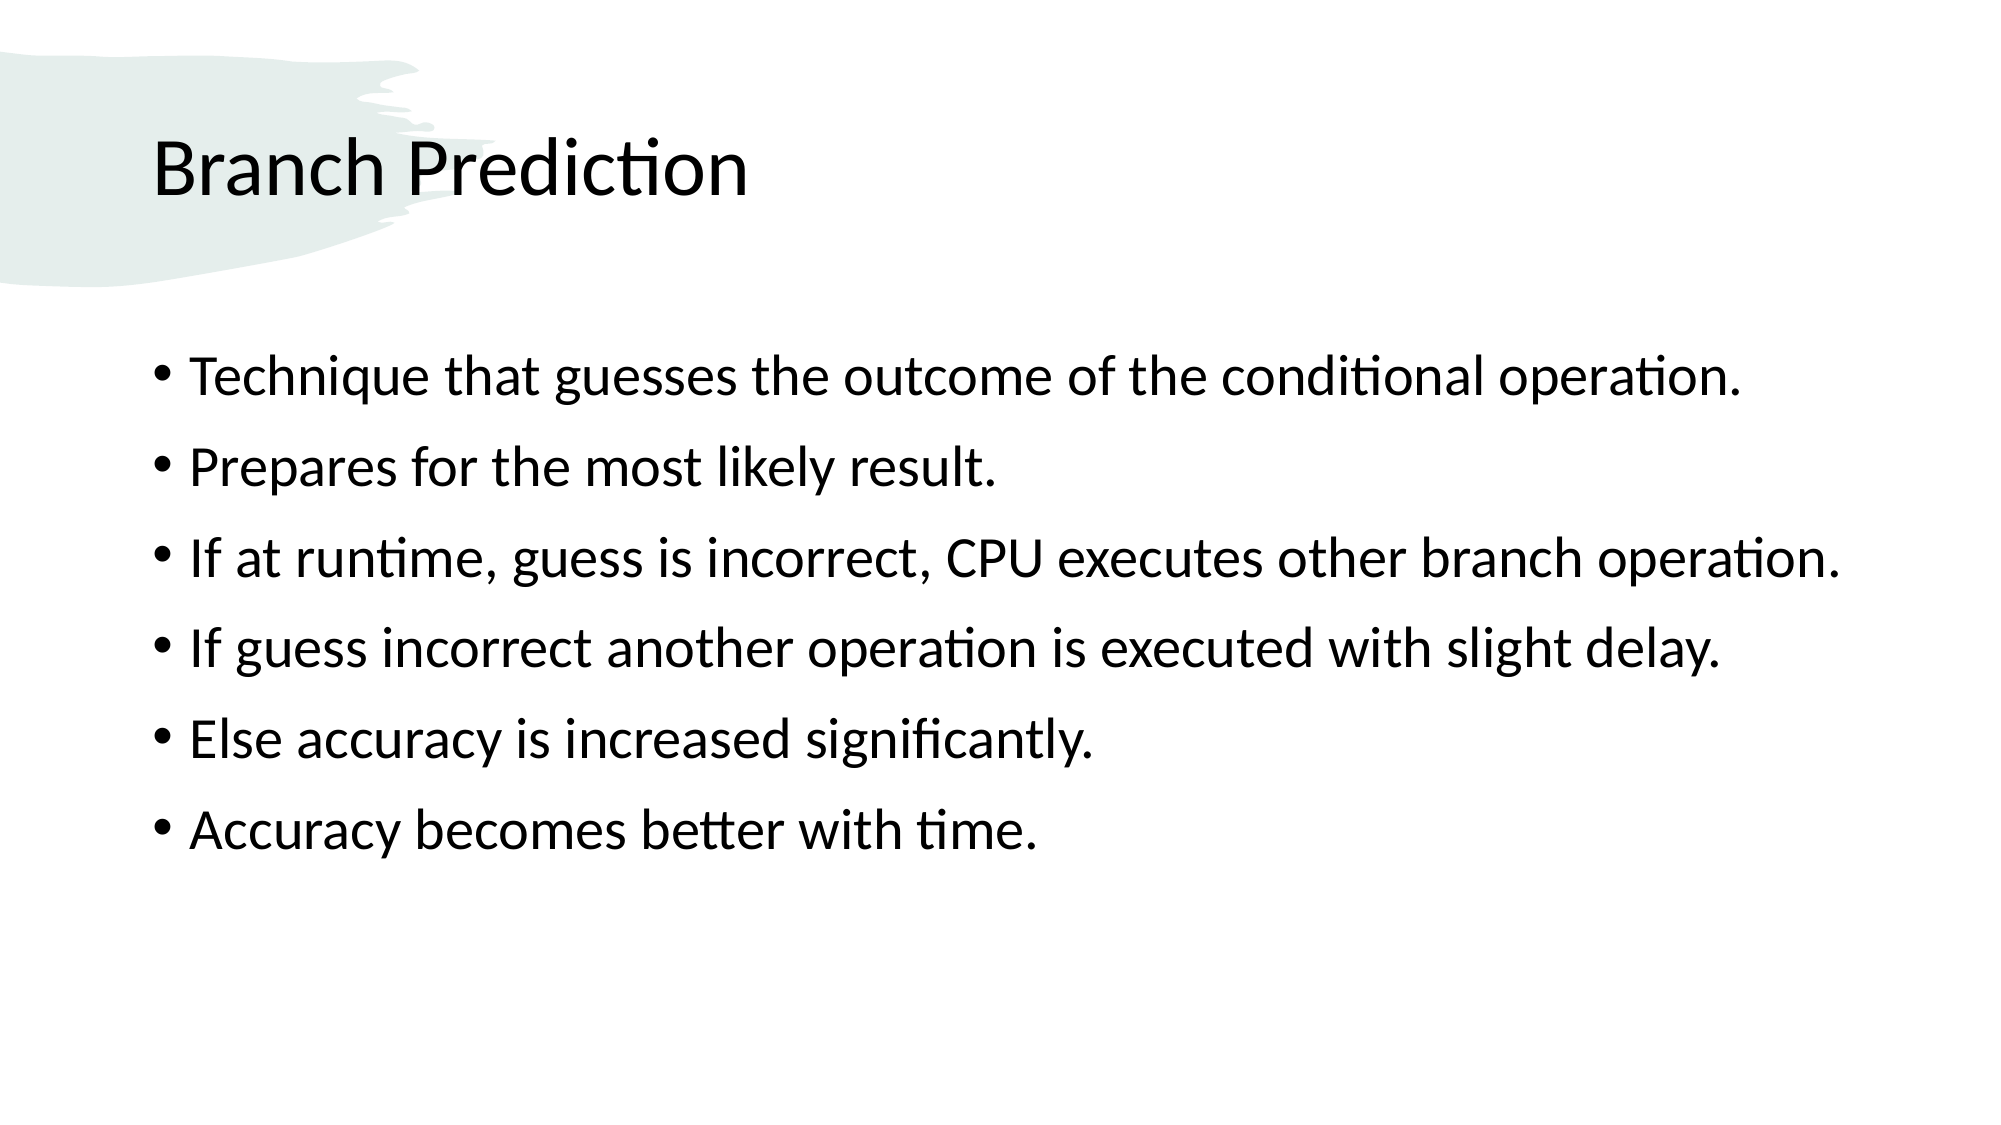

# Branch Prediction
Technique that guesses the outcome of the conditional operation.
Prepares for the most likely result.
If at runtime, guess is incorrect, CPU executes other branch operation.
If guess incorrect another operation is executed with slight delay.
Else accuracy is increased significantly.
Accuracy becomes better with time.